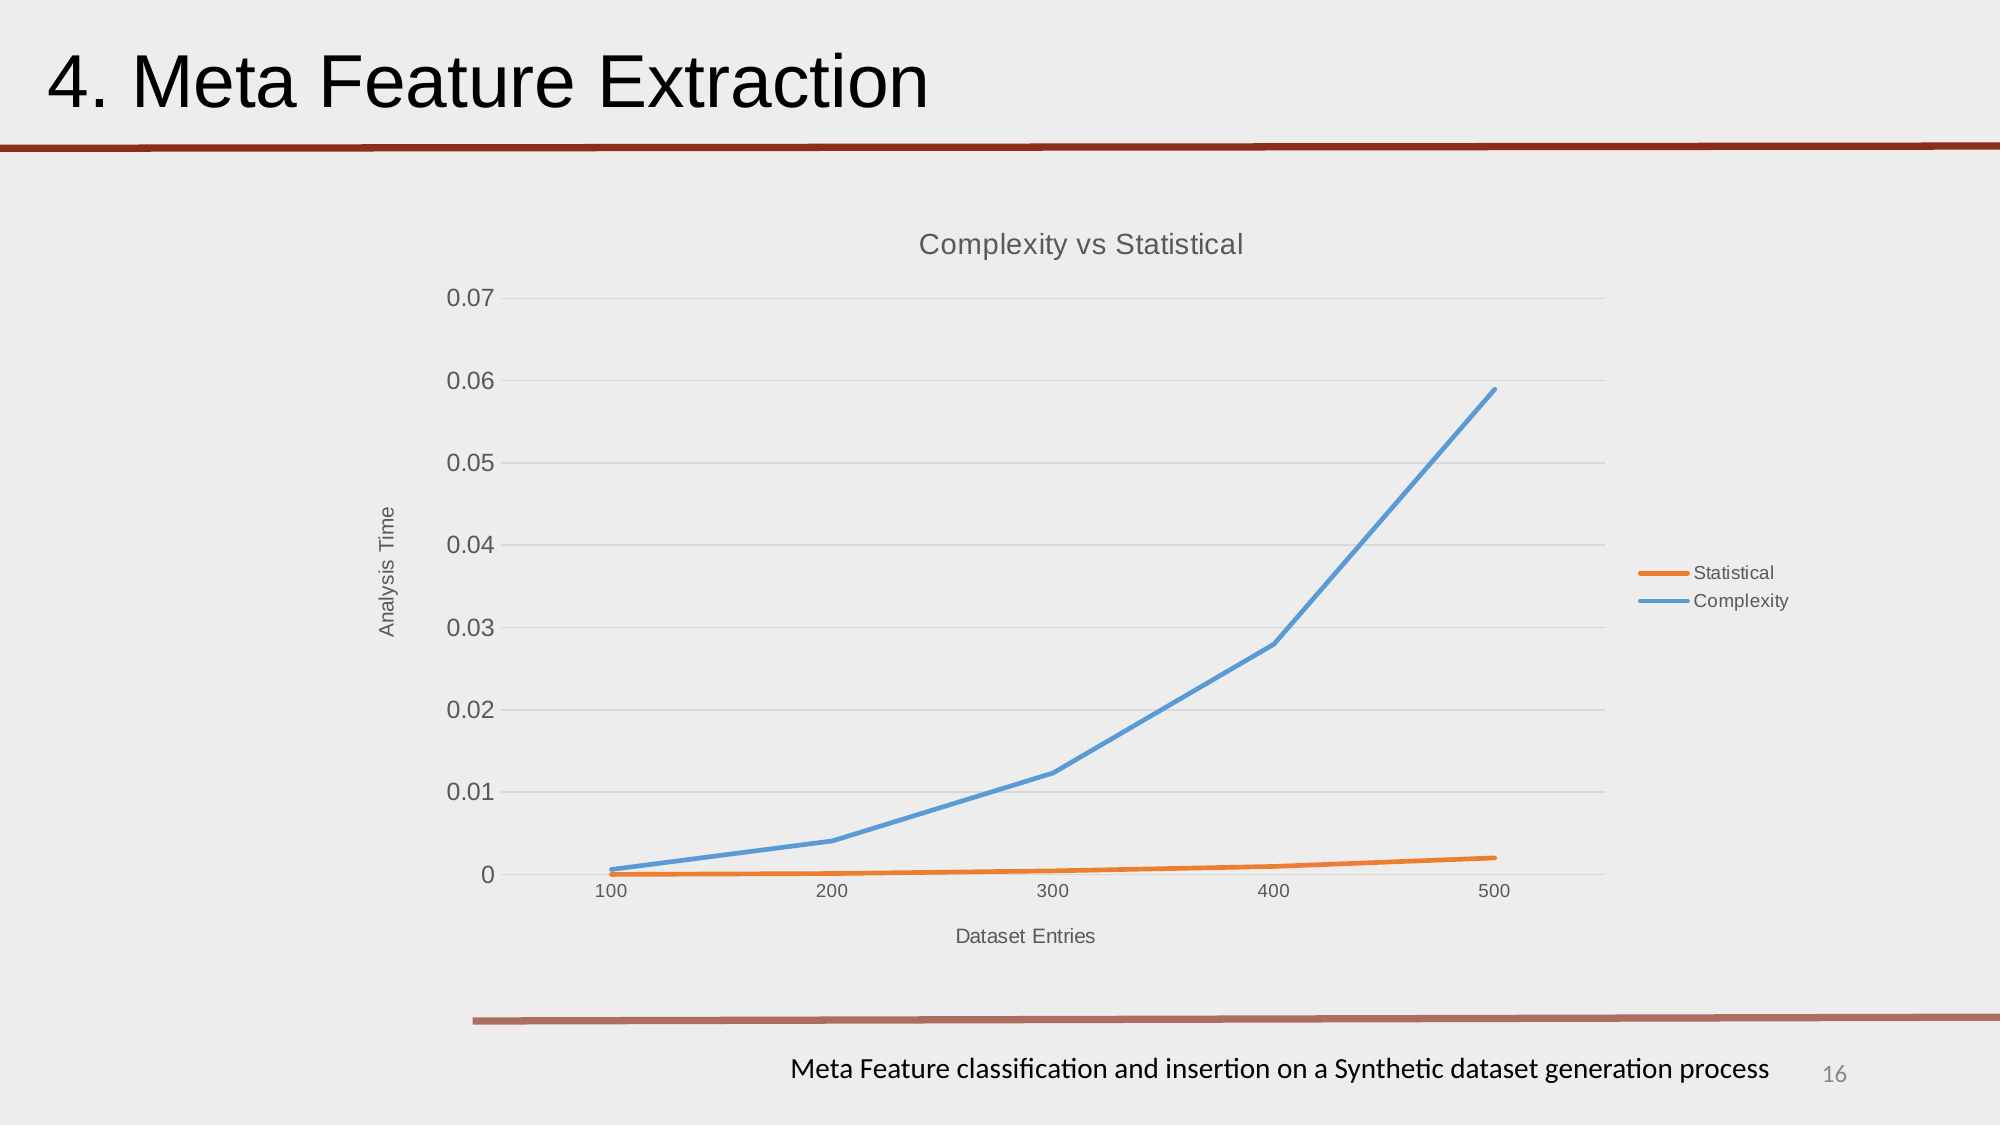

4. Meta Feature Extraction

### Chart: Complexity vs Statistical

| Category | Statistical | Complexity |
|---|---|---|
| 100 | 1.736111111111111e-05 | 0.0006206018518518518 |
| 200 | 0.00012268518518518517 | 0.004085648148148148 |
| 300 | 0.0004458333333333333 | 0.012337962962962962 |
| 400 | 0.0009837962962962964 | 0.027974537037037034 |
| 500 | 0.002025462962962963 | 0.05894675925925926 |
Meta Feature classification and insertion on a Synthetic dataset generation process
16